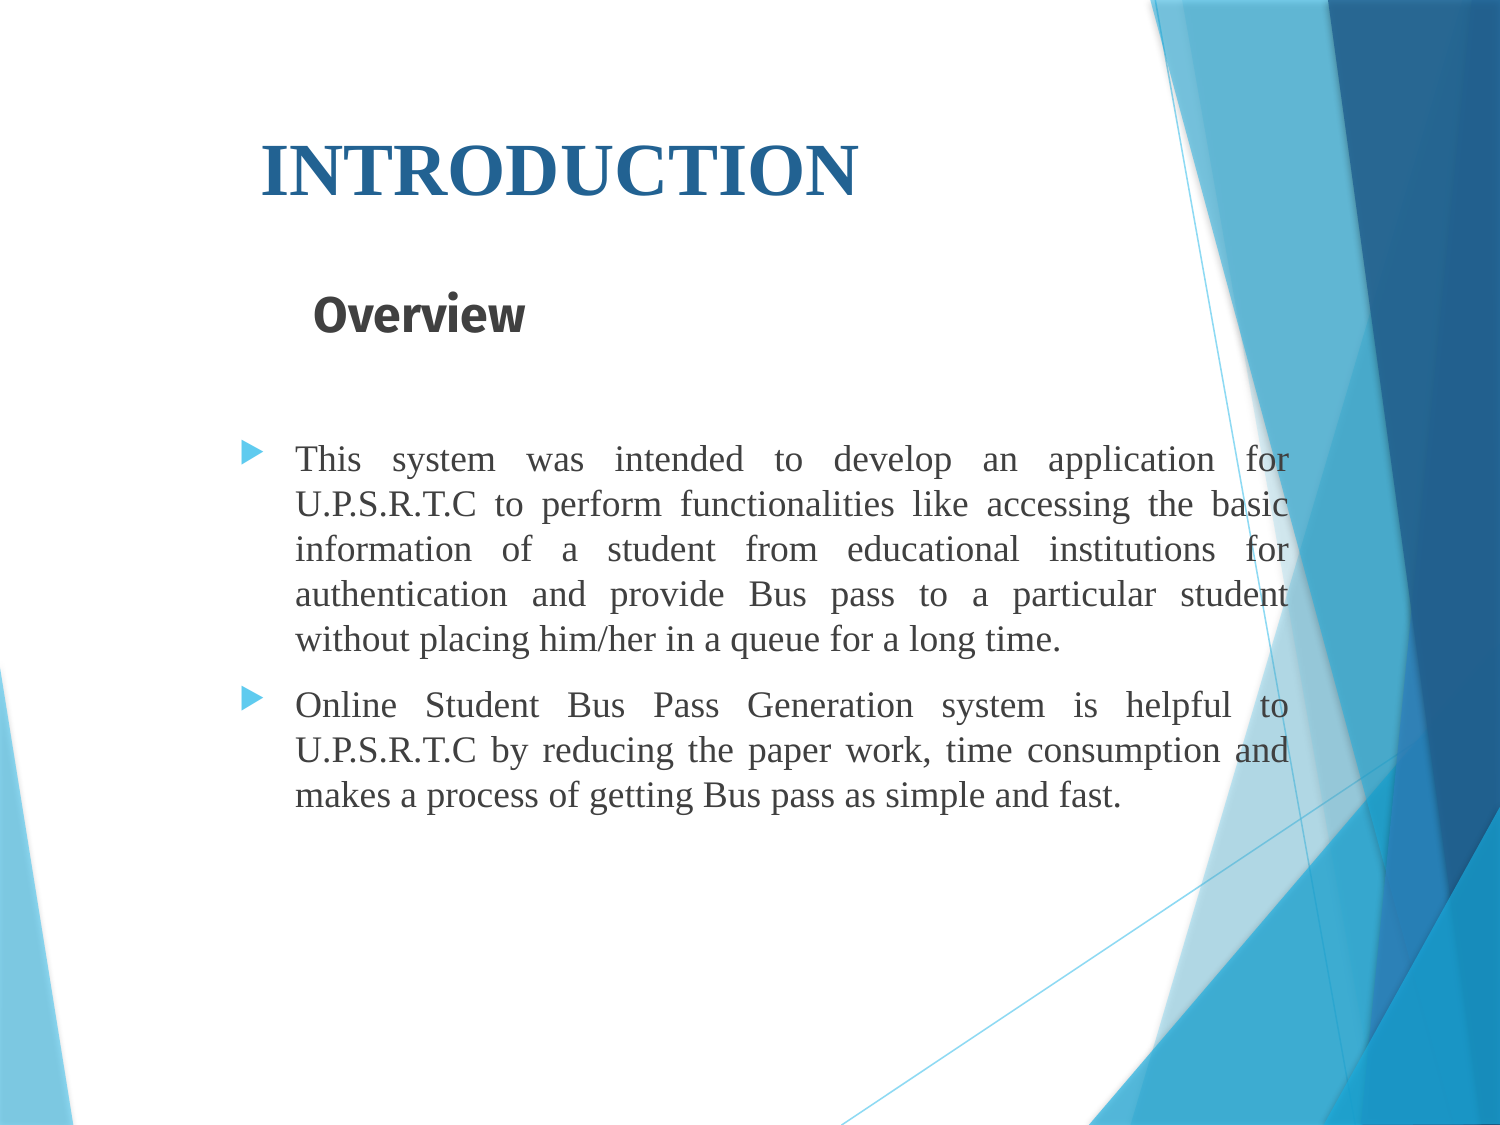

# INTRODUCTION
Overview

This system was intended to develop an application for U.P.S.R.T.C to perform functionalities like accessing the basic information of a student from educational institutions for authentication and provide Bus pass to a particular student without placing him/her in a queue for a long time.
Online Student Bus Pass Generation system is helpful to U.P.S.R.T.C by reducing the paper work, time consumption and makes a process of getting Bus pass as simple and fast.